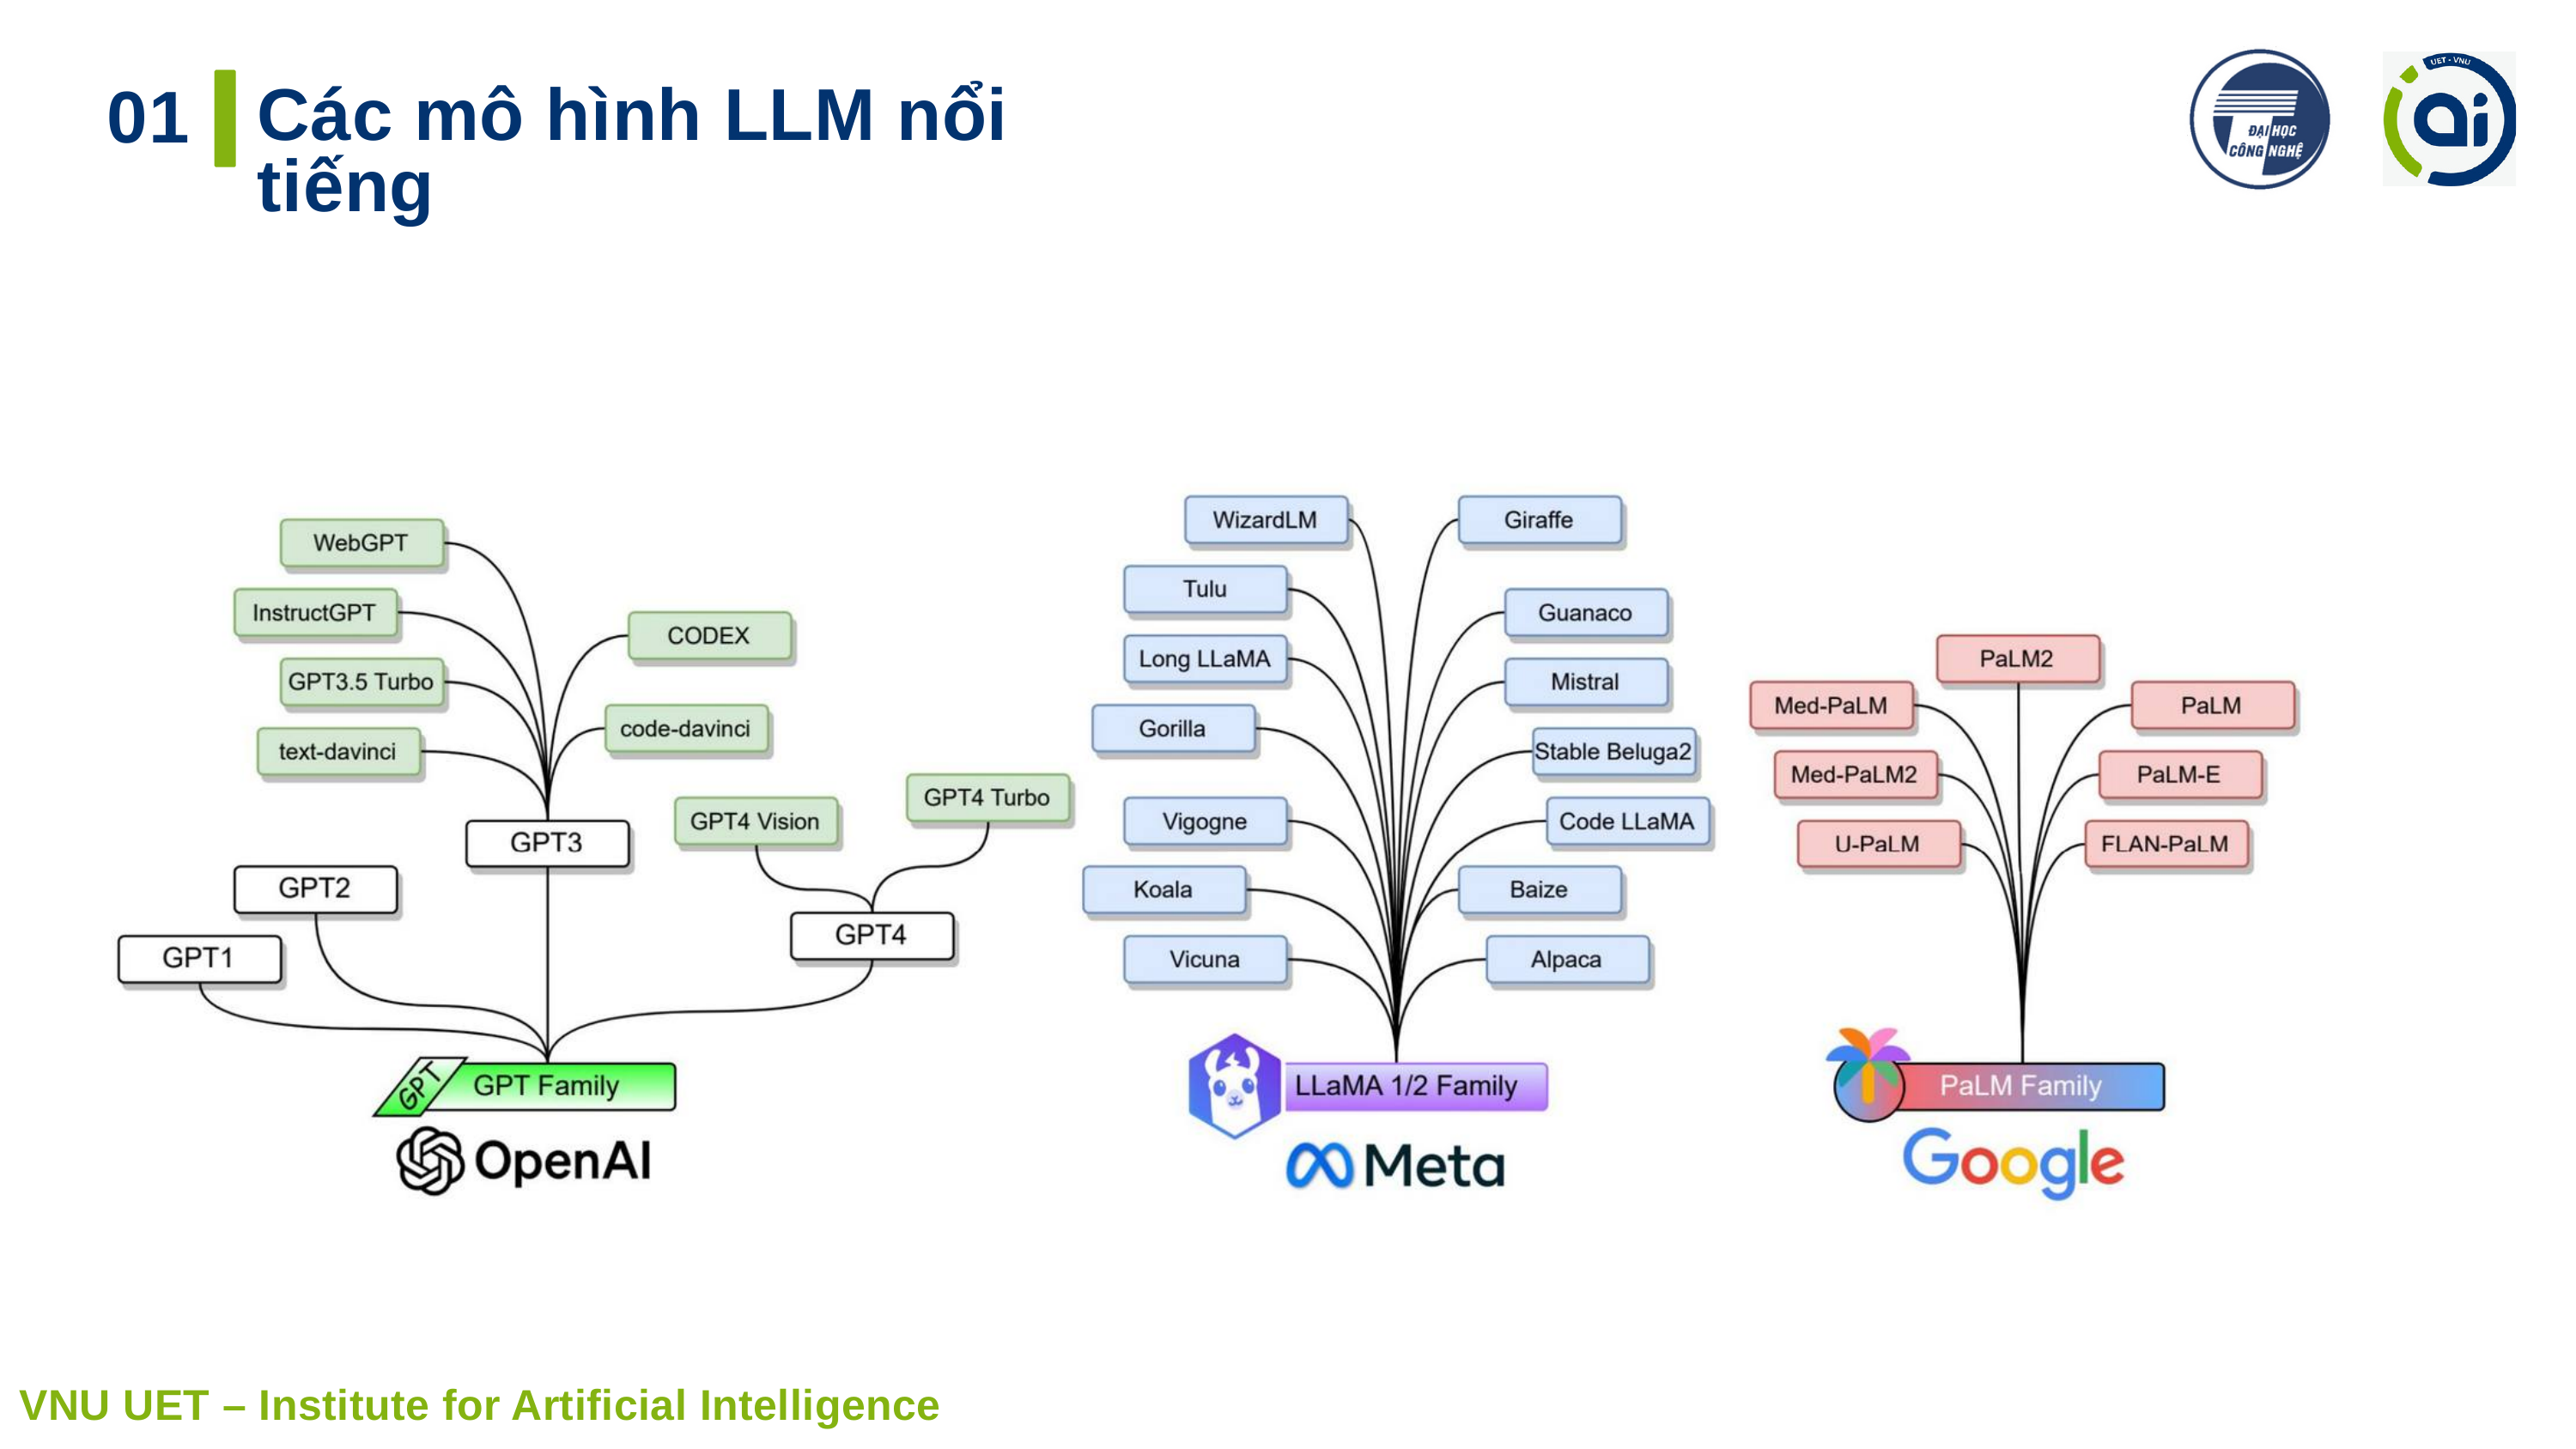

Các mô hình LLM nổi tiếng

01

 VNU UET – Institute for Artificial Intelligence